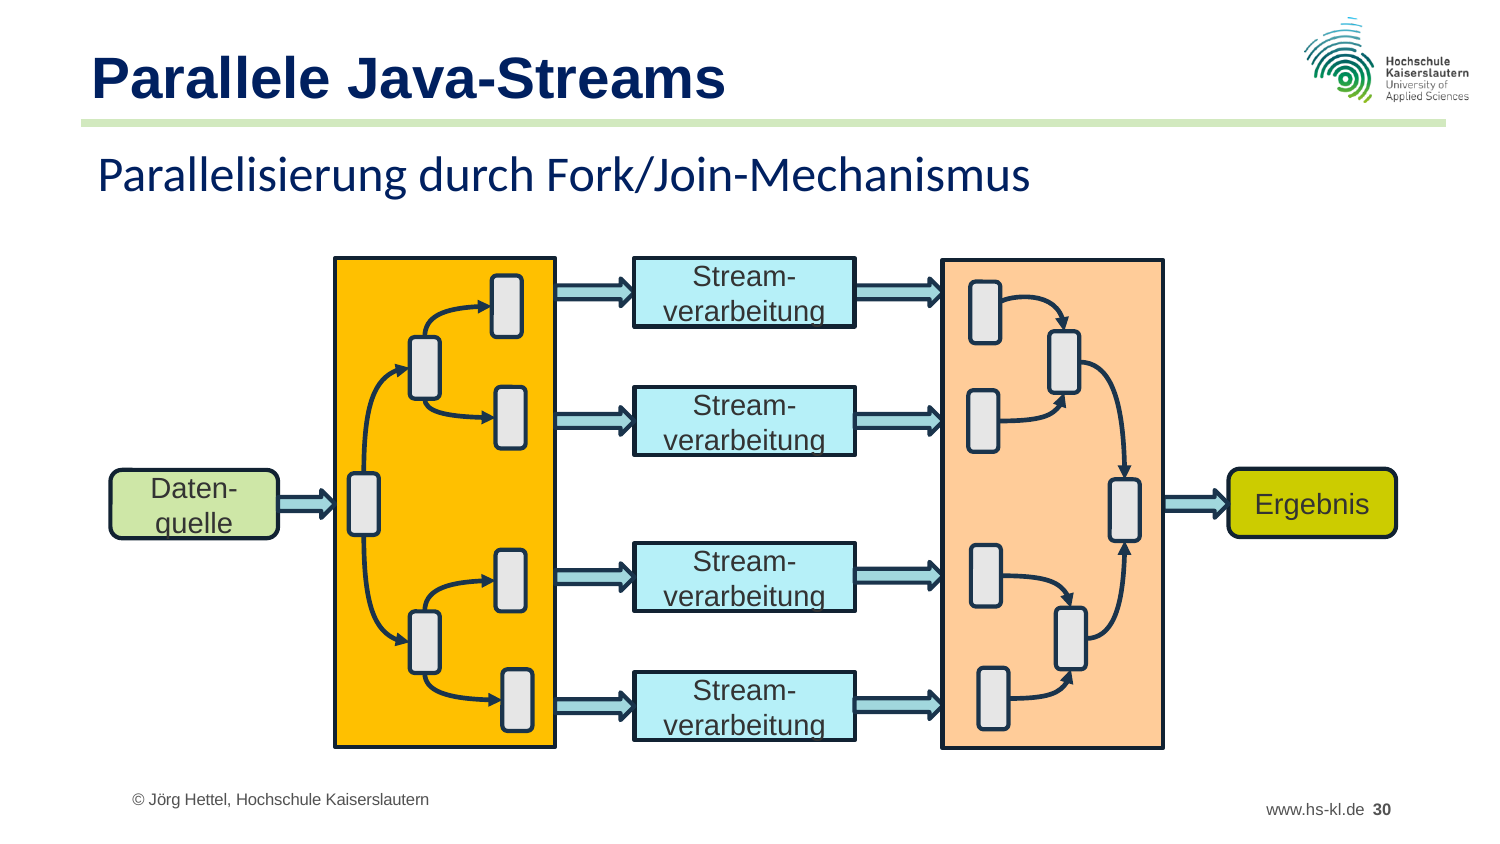

# Parallele Java-Streams
Parallelisierung durch Fork/Join-Mechanismus

Stream-verarbeitung

Stream-verarbeitung

Ergebnis
Daten-quelle

Stream-verarbeitung

Stream-verarbeitung

© Jörg Hettel, Hochschule Kaiserslautern